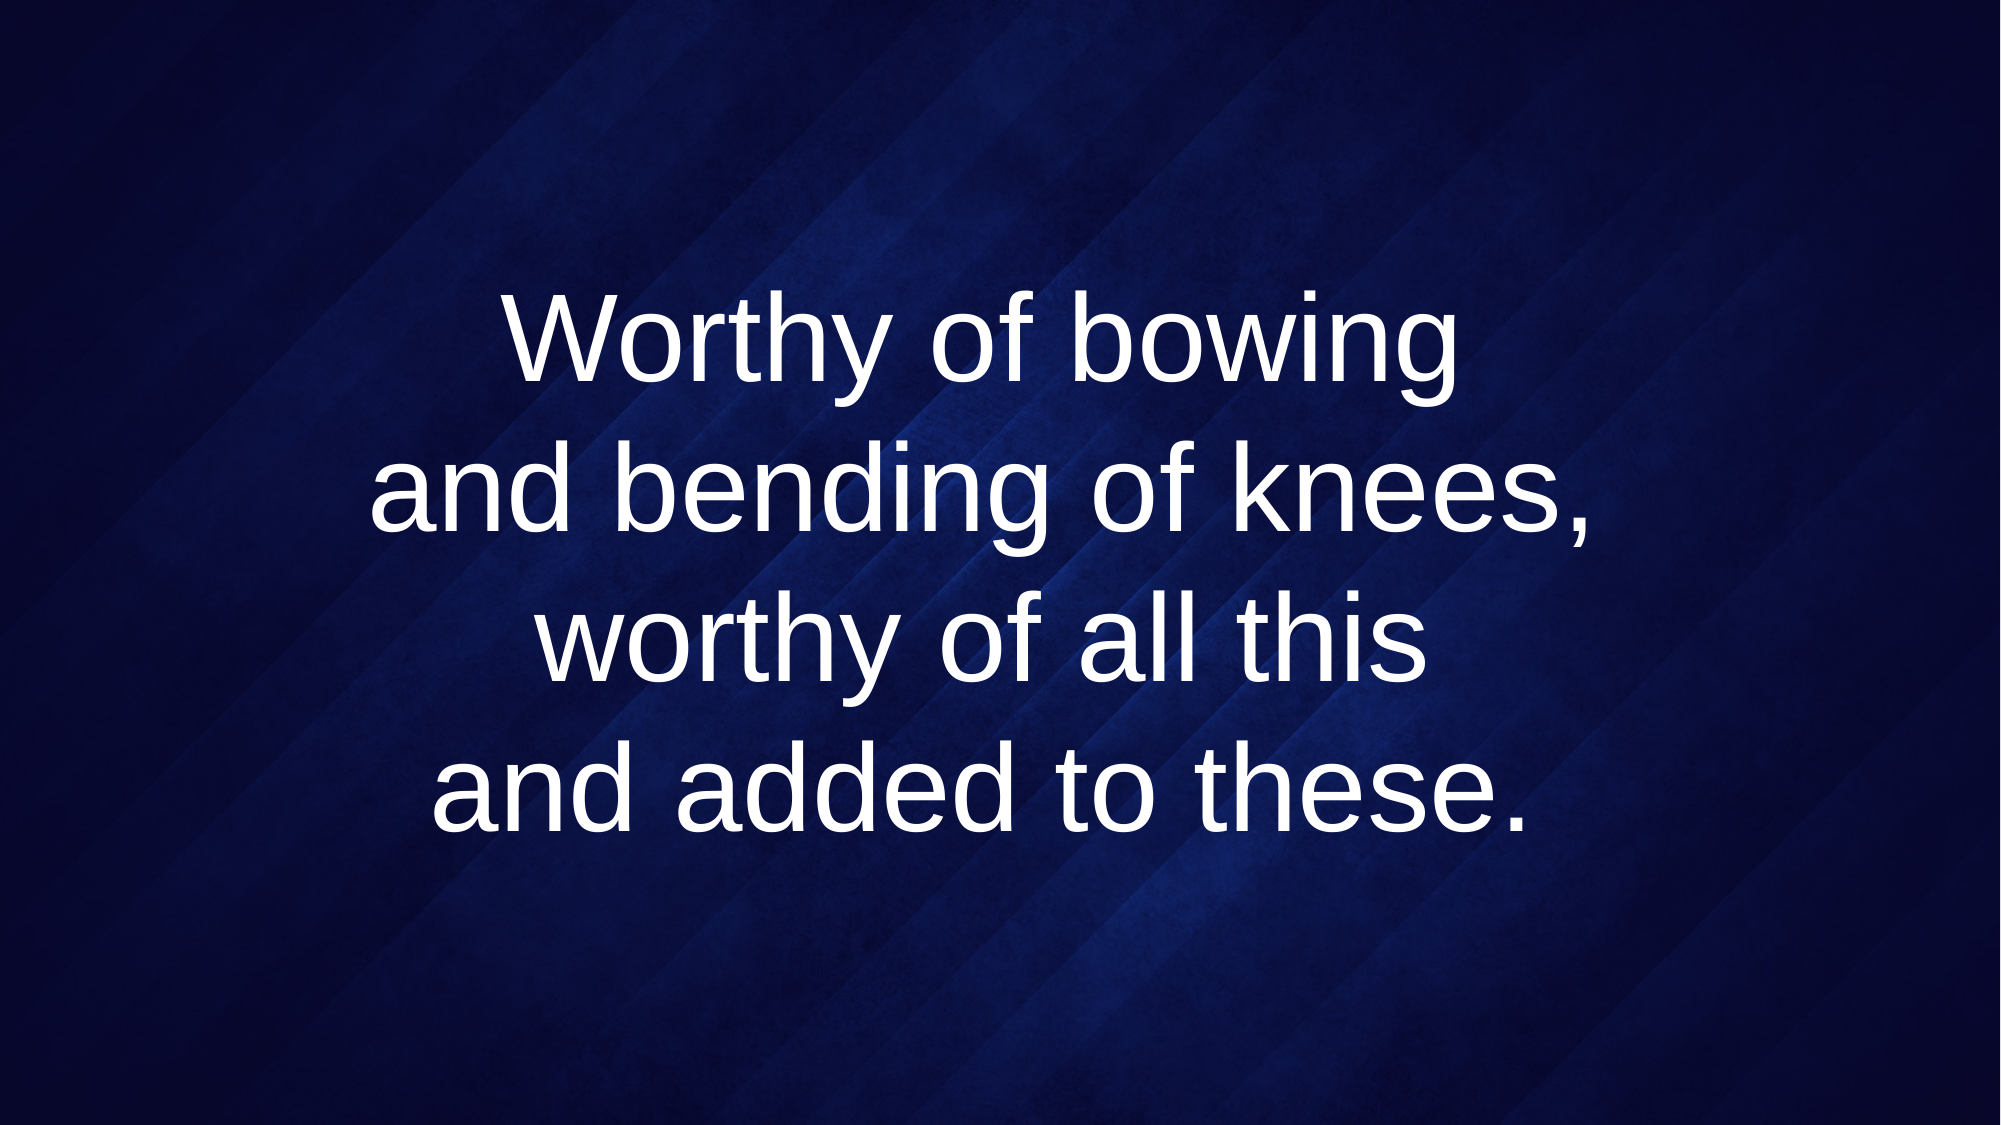

# Worthy of bowing and bending of knees, worthy of all this and added to these.